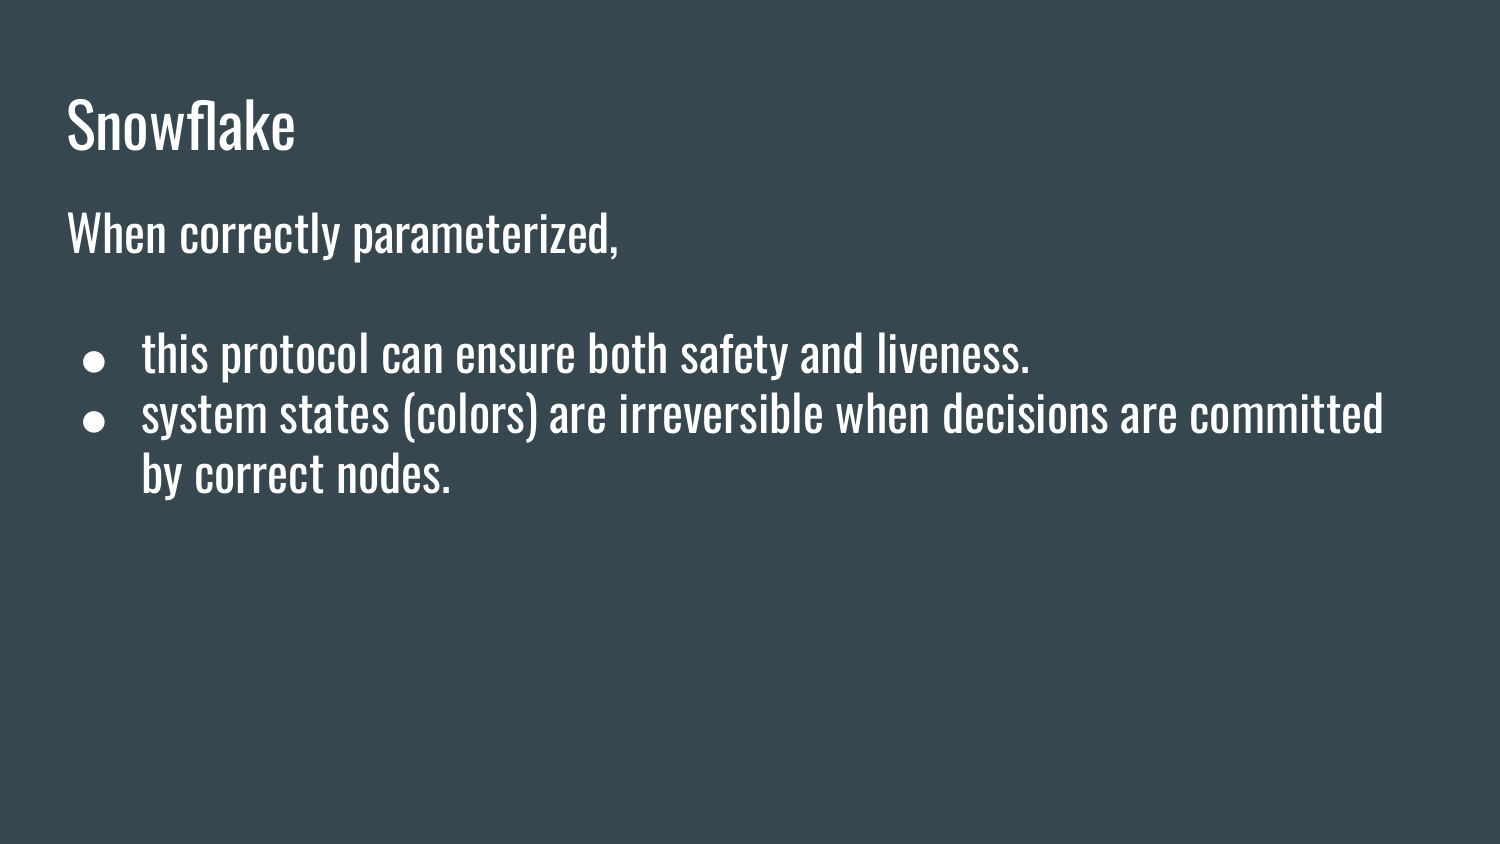

# Snowflake
When correctly parameterized,

this protocol can ensure both safety and liveness.
system states (colors) are irreversible when decisions are committed by correct nodes.